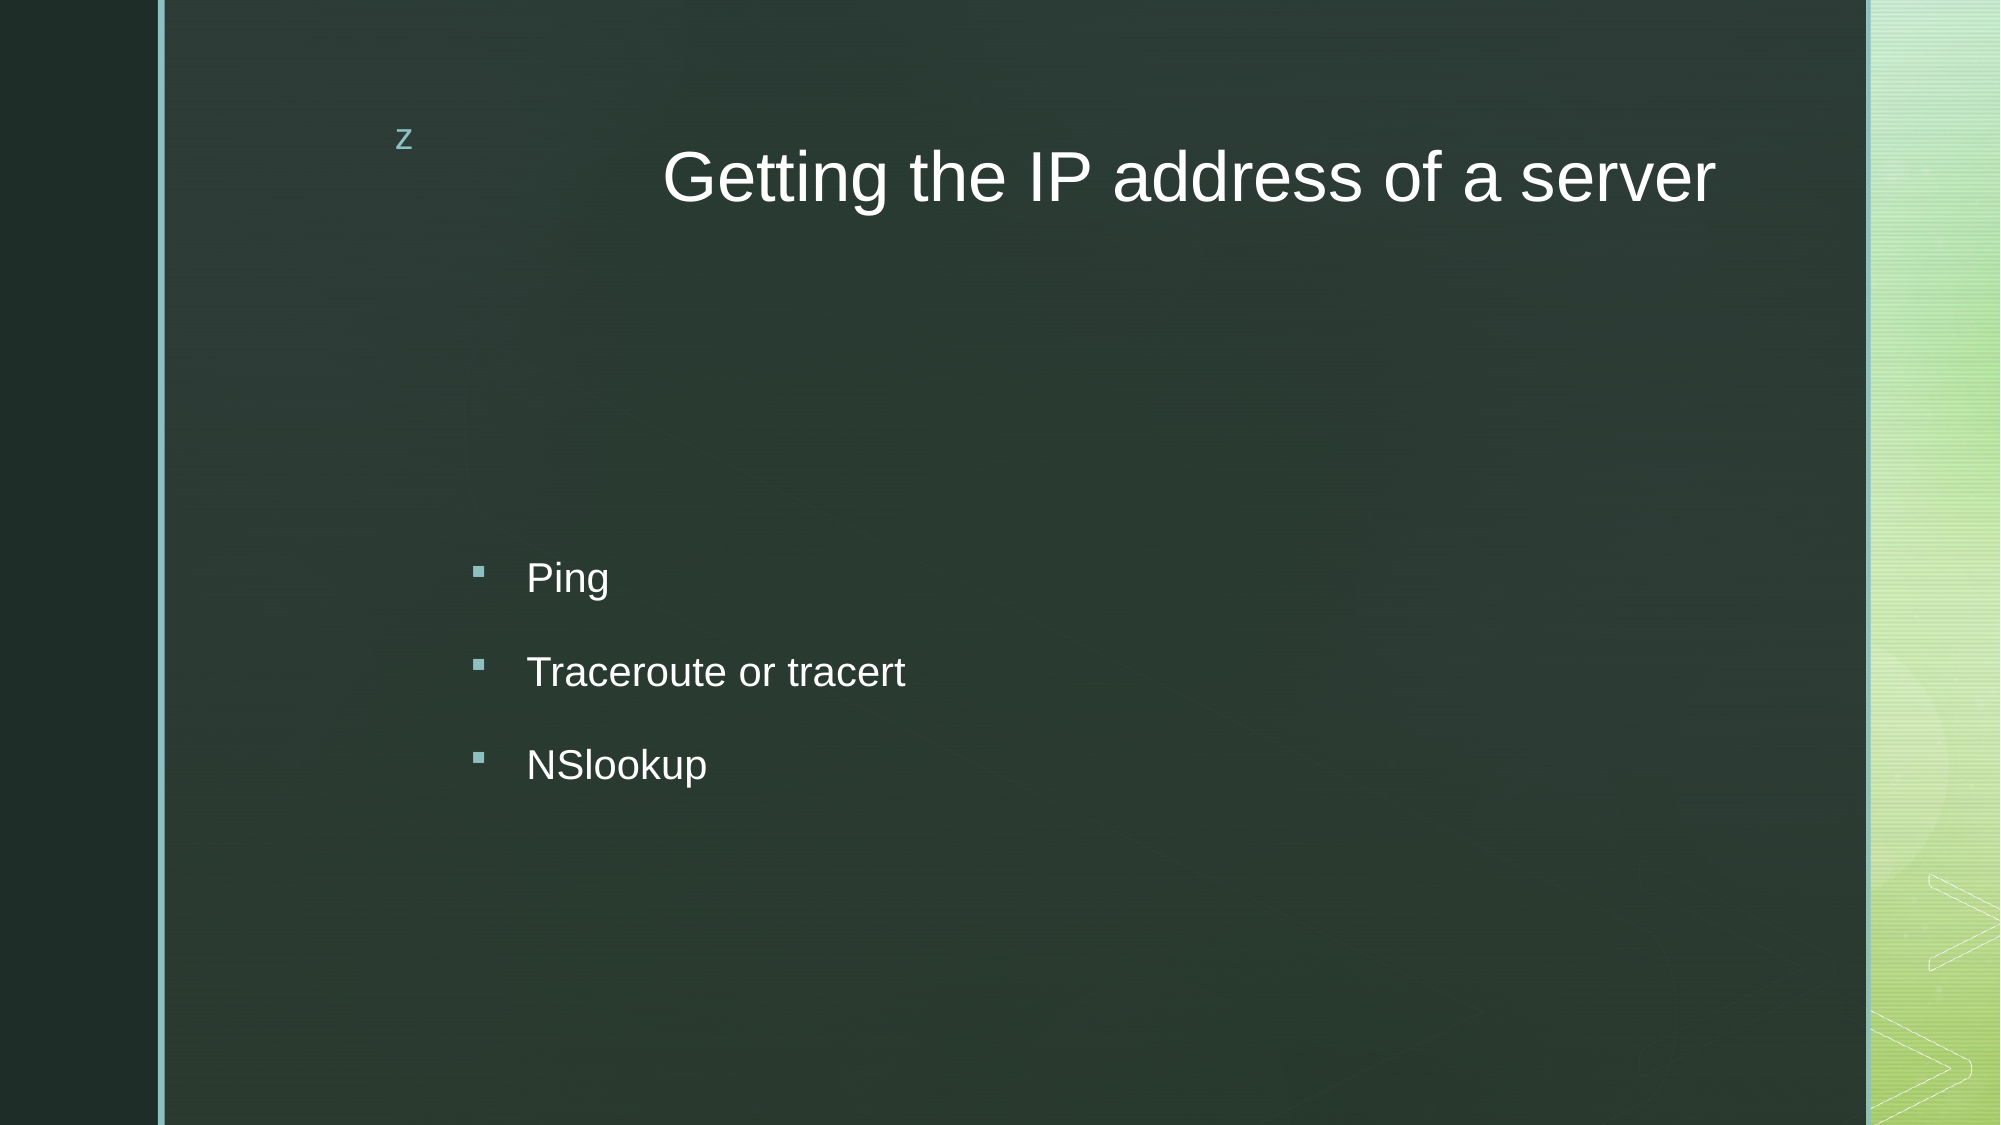

# Getting the IP address of a server
Ping
Traceroute or tracert
NSlookup